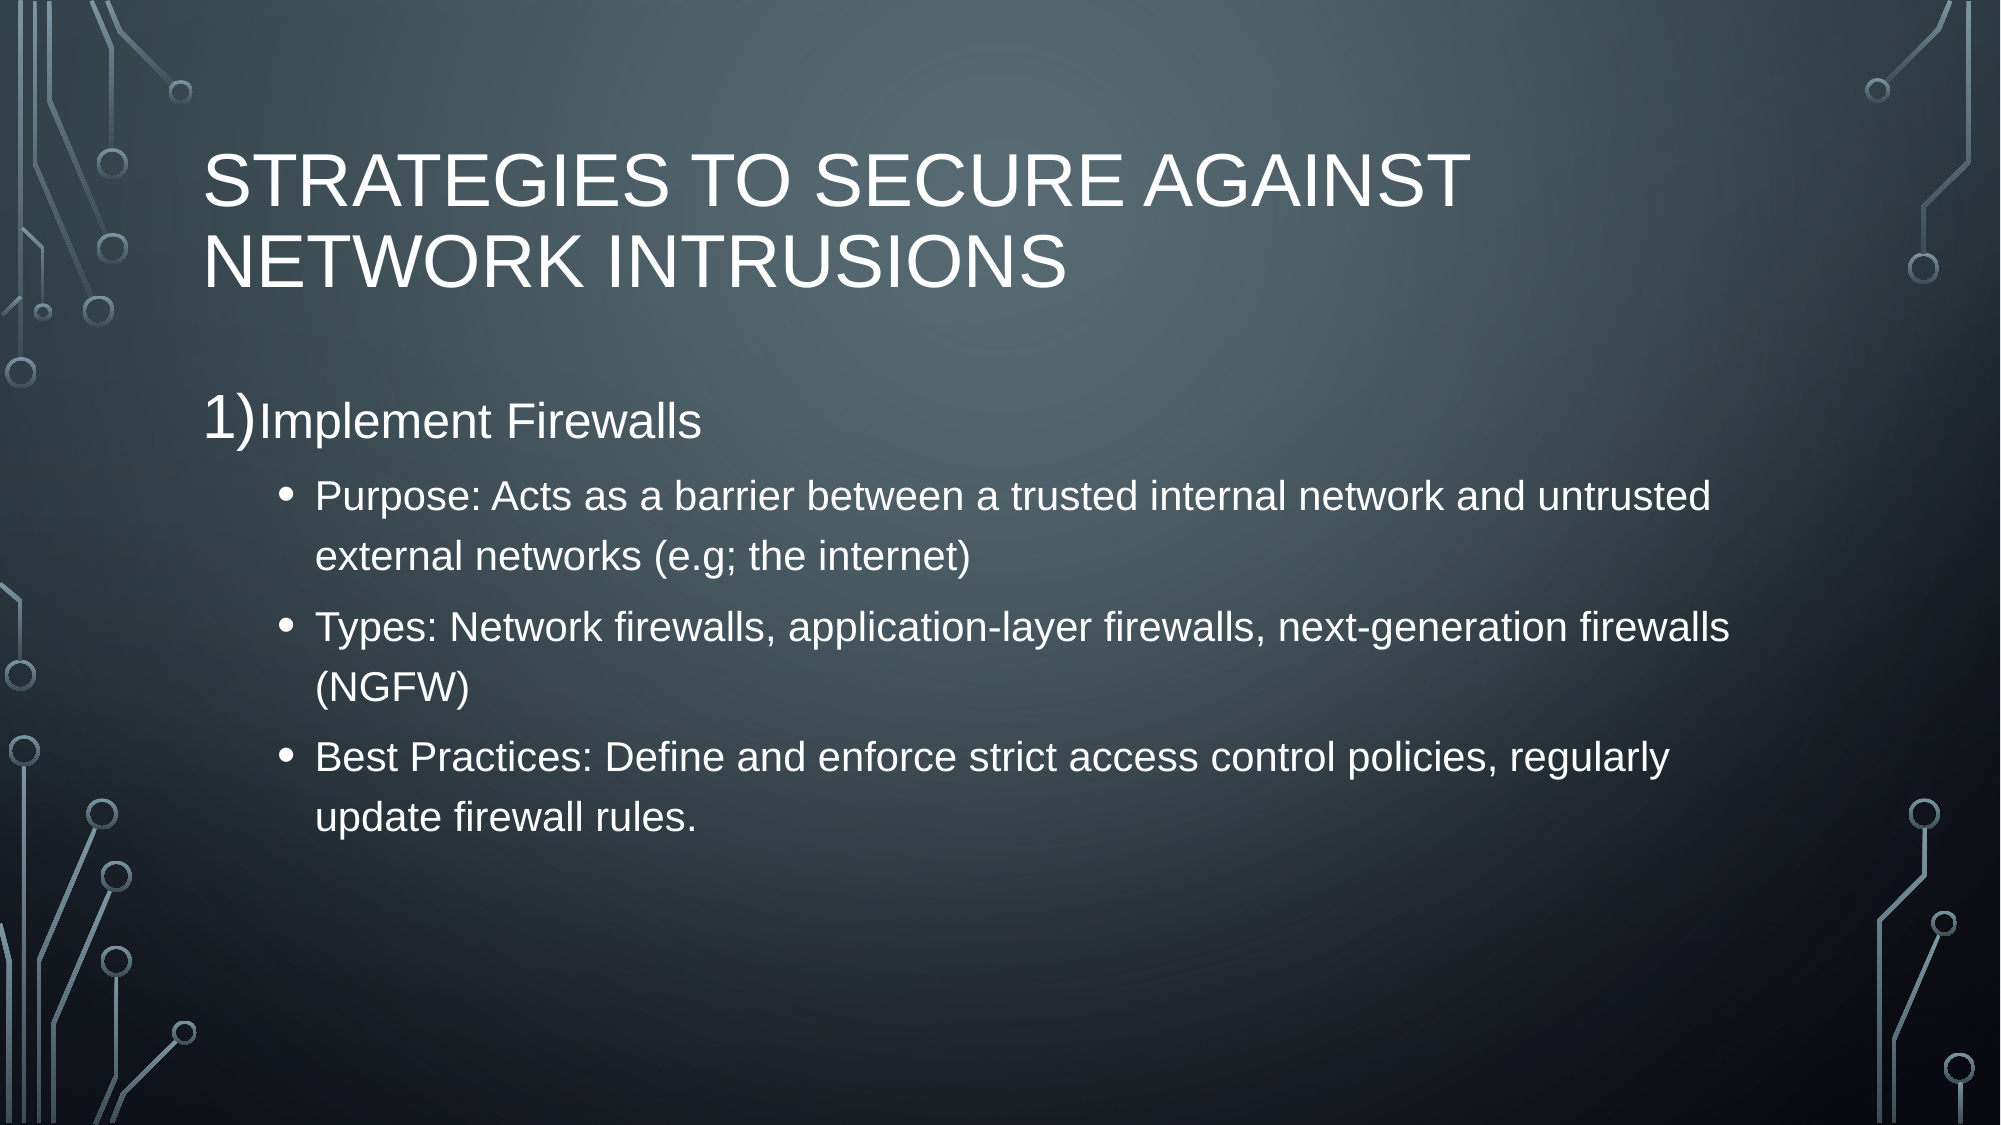

# Strategies to secure against network intrusions
Implement Firewalls
Purpose: Acts as a barrier between a trusted internal network and untrusted external networks (e.g; the internet)
Types: Network firewalls, application-layer firewalls, next-generation firewalls (NGFW)
Best Practices: Define and enforce strict access control policies, regularly update firewall rules.